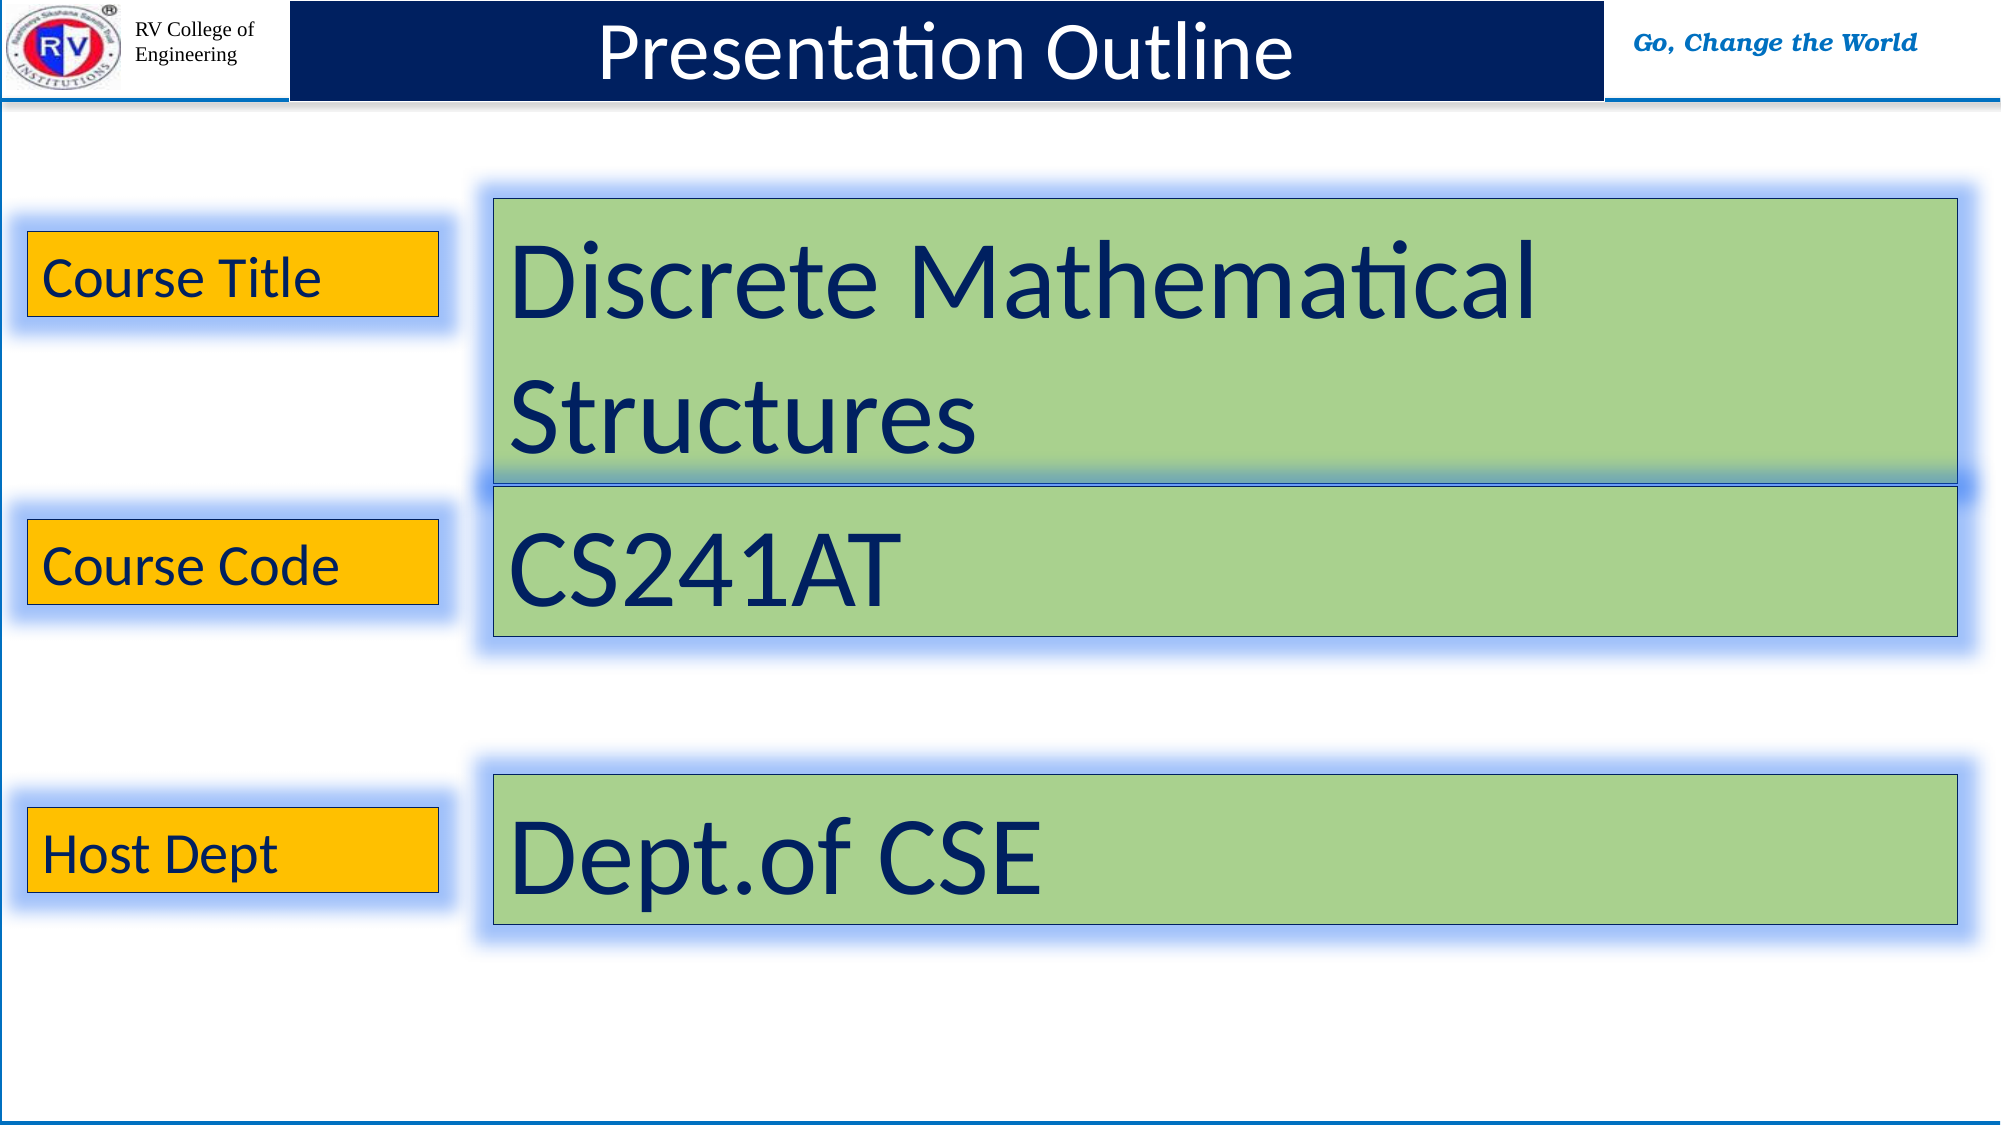

Presentation Outline
Discrete Mathematical Structures
Course Title
CS241AT
Course Code
Dept.of CSE
Host Dept